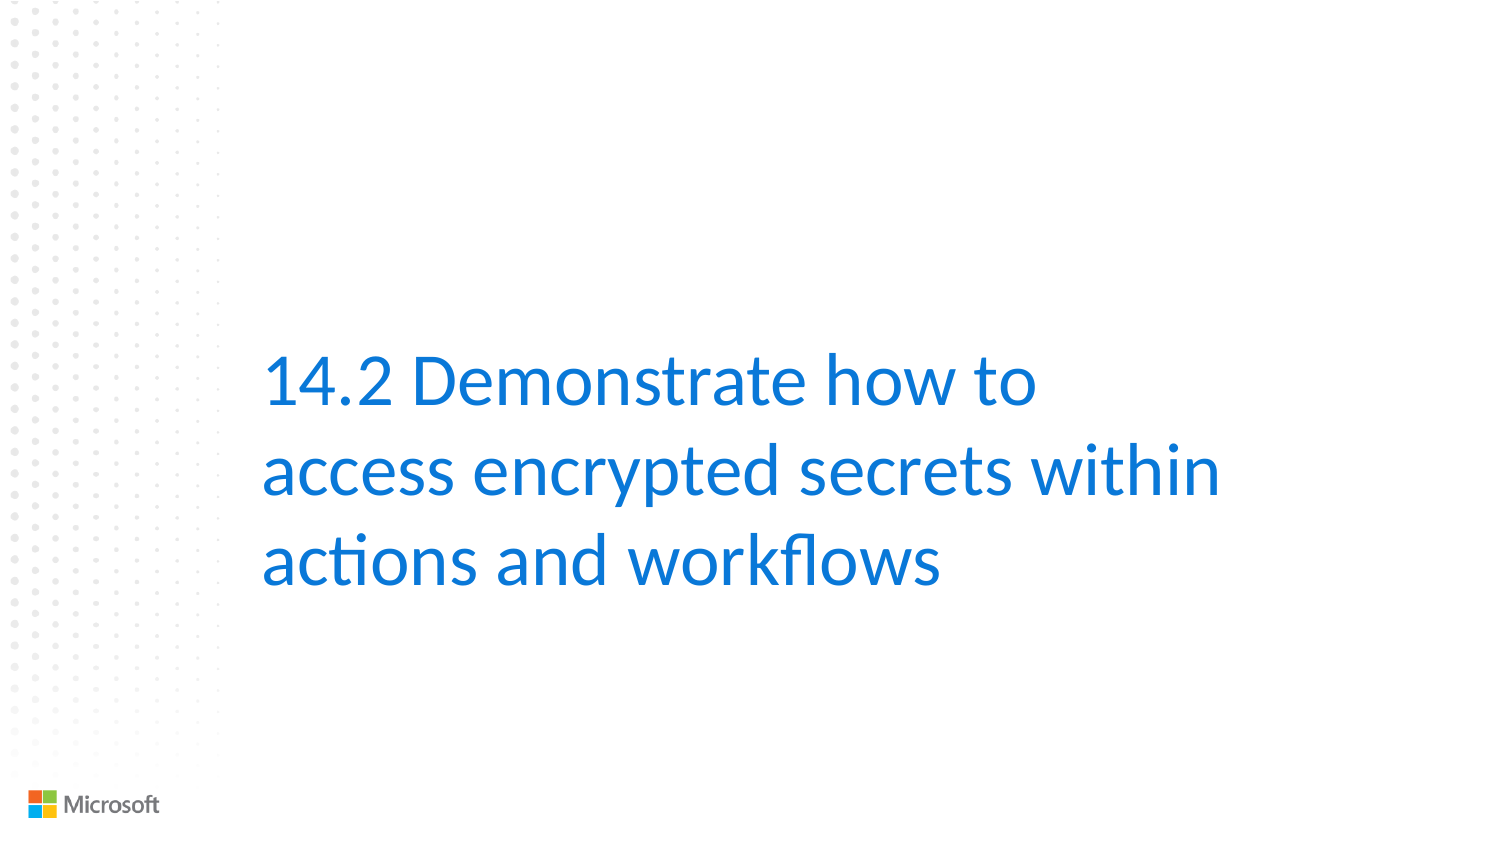

14.2 Demonstrate how to access encrypted secrets within actions and workflows